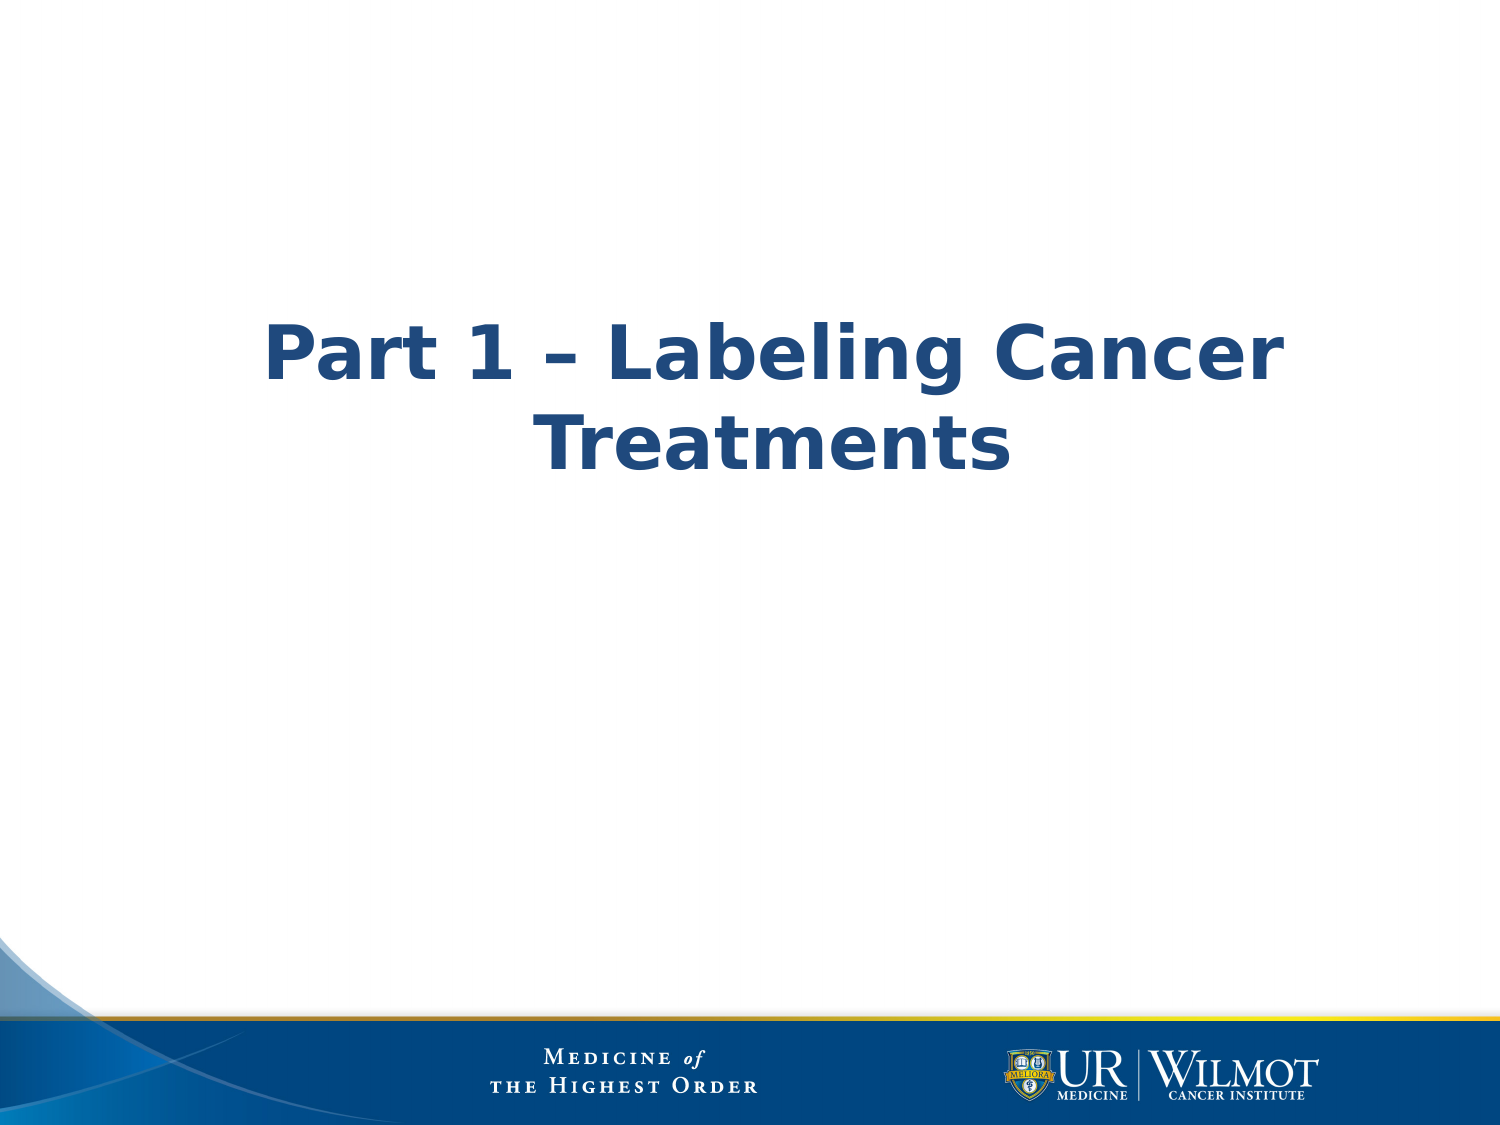

# Part 1 – Labeling Cancer Treatments